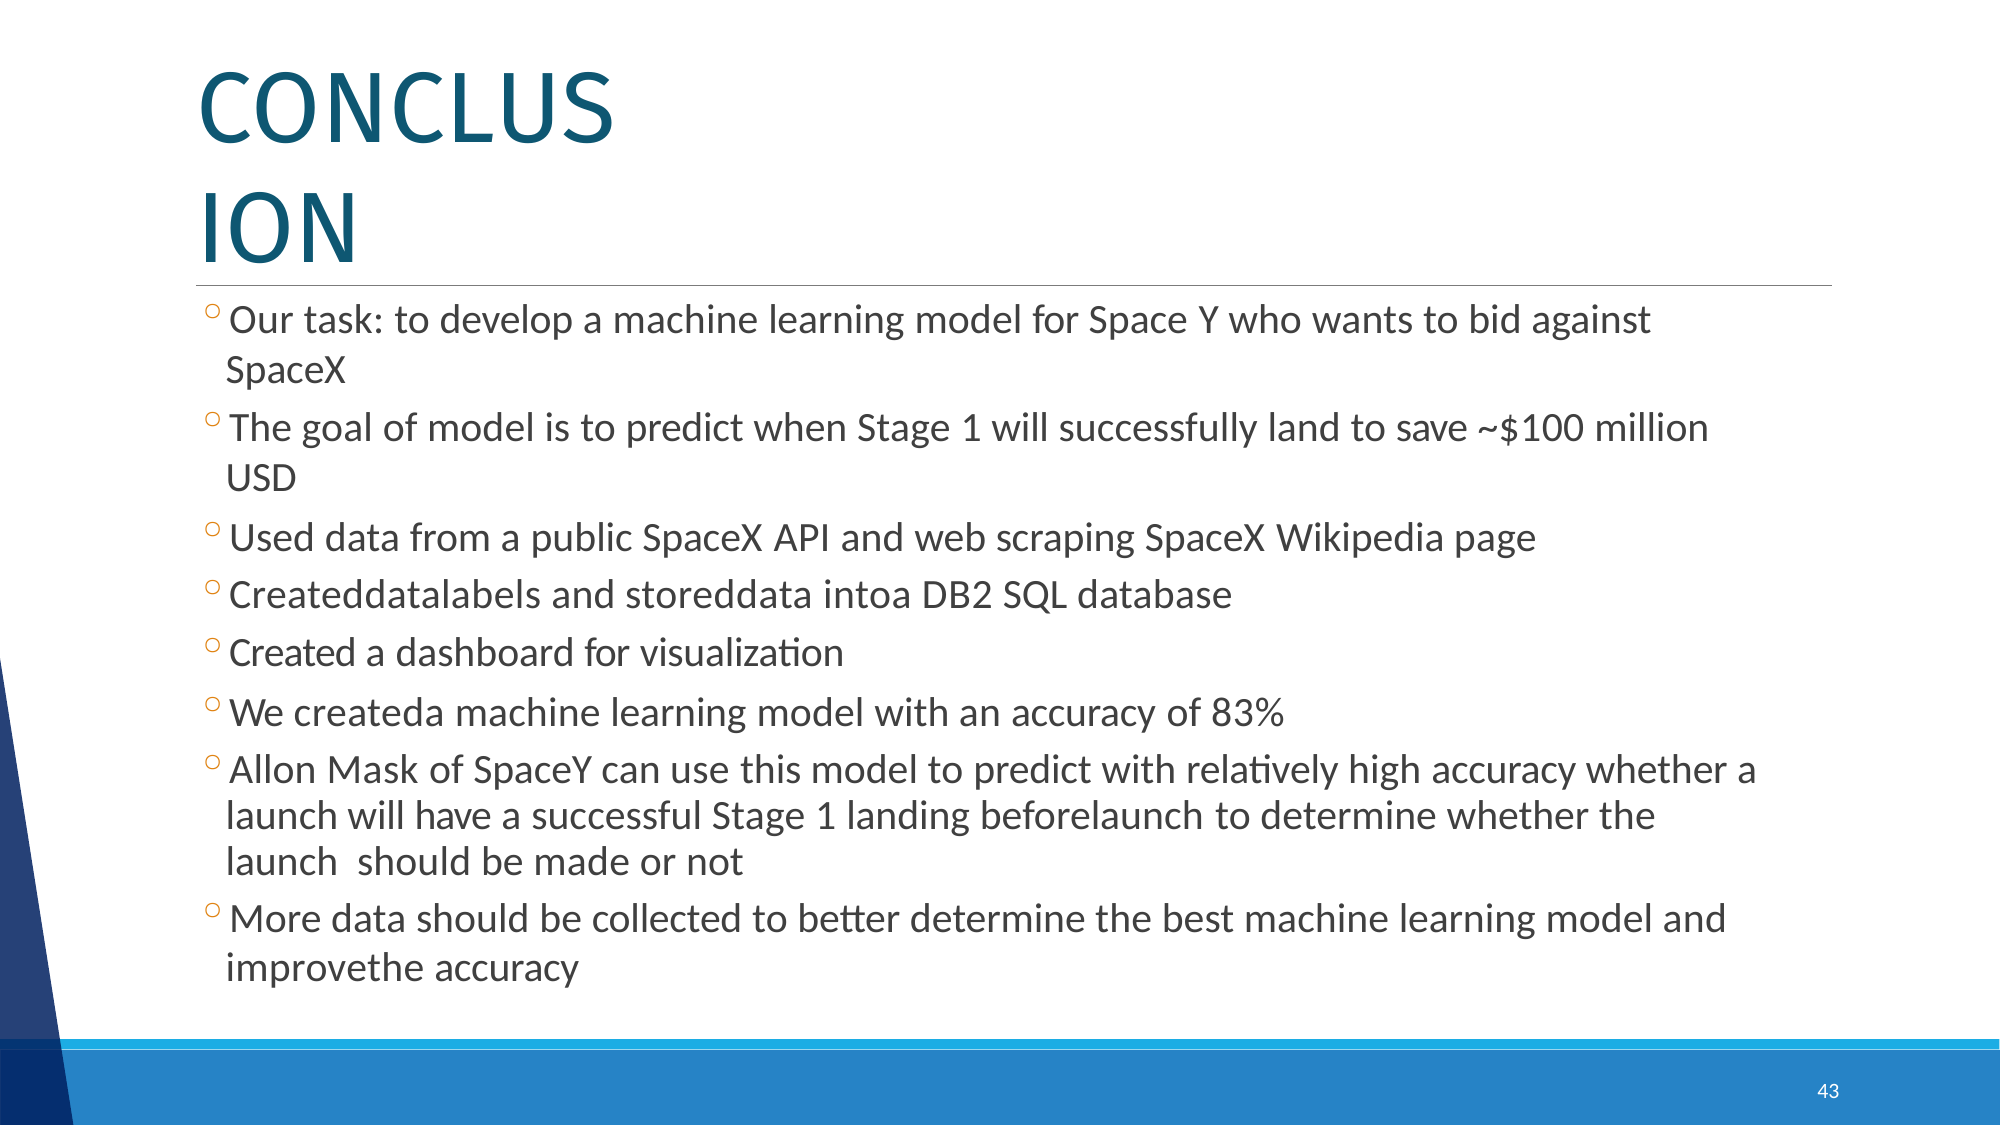

# CONCLUSION
Our task: to develop a machine learning model for Space Y who wants to bid against SpaceX
The goal of model is to predict when Stage 1 will successfully land to save ~$100 million USD
Used data from a public SpaceX API and web scraping SpaceX Wikipedia page
Createddatalabels and storeddata intoa DB2 SQL database
Created a dashboard for visualization
We createda machine learning model with an accuracy of 83%
Allon Mask of SpaceY can use this model to predict with relatively high accuracy whether a  launch will have a successful Stage 1 landing beforelaunch to determine whether the launch  should be made or not
More data should be collected to better determine the best machine learning model and
improvethe accuracy

43